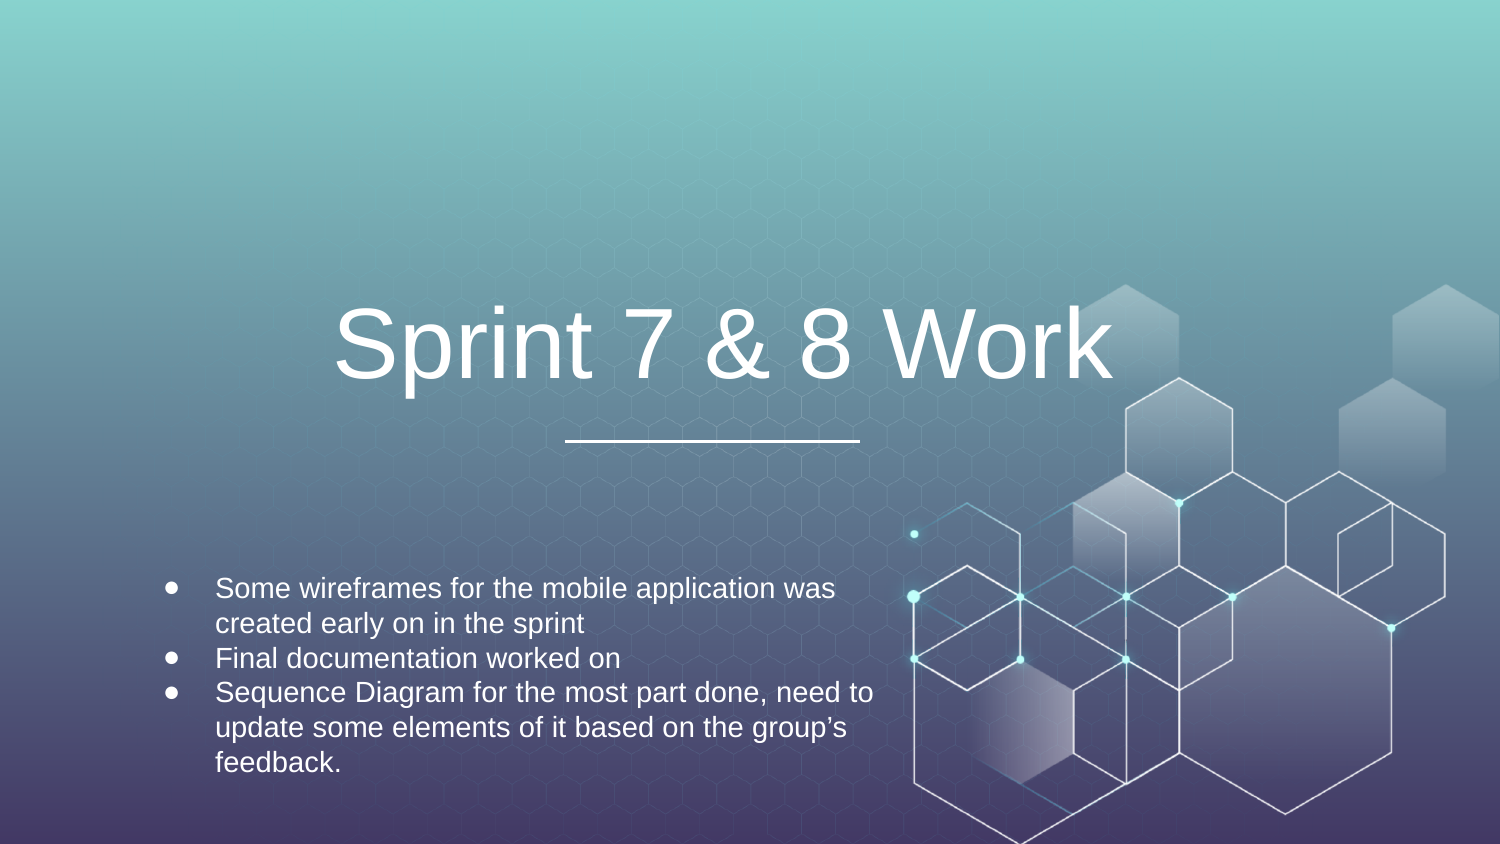

# Sprint 7 & 8 Work
Some wireframes for the mobile application was created early on in the sprint
Final documentation worked on
Sequence Diagram for the most part done, need to update some elements of it based on the group’s feedback.